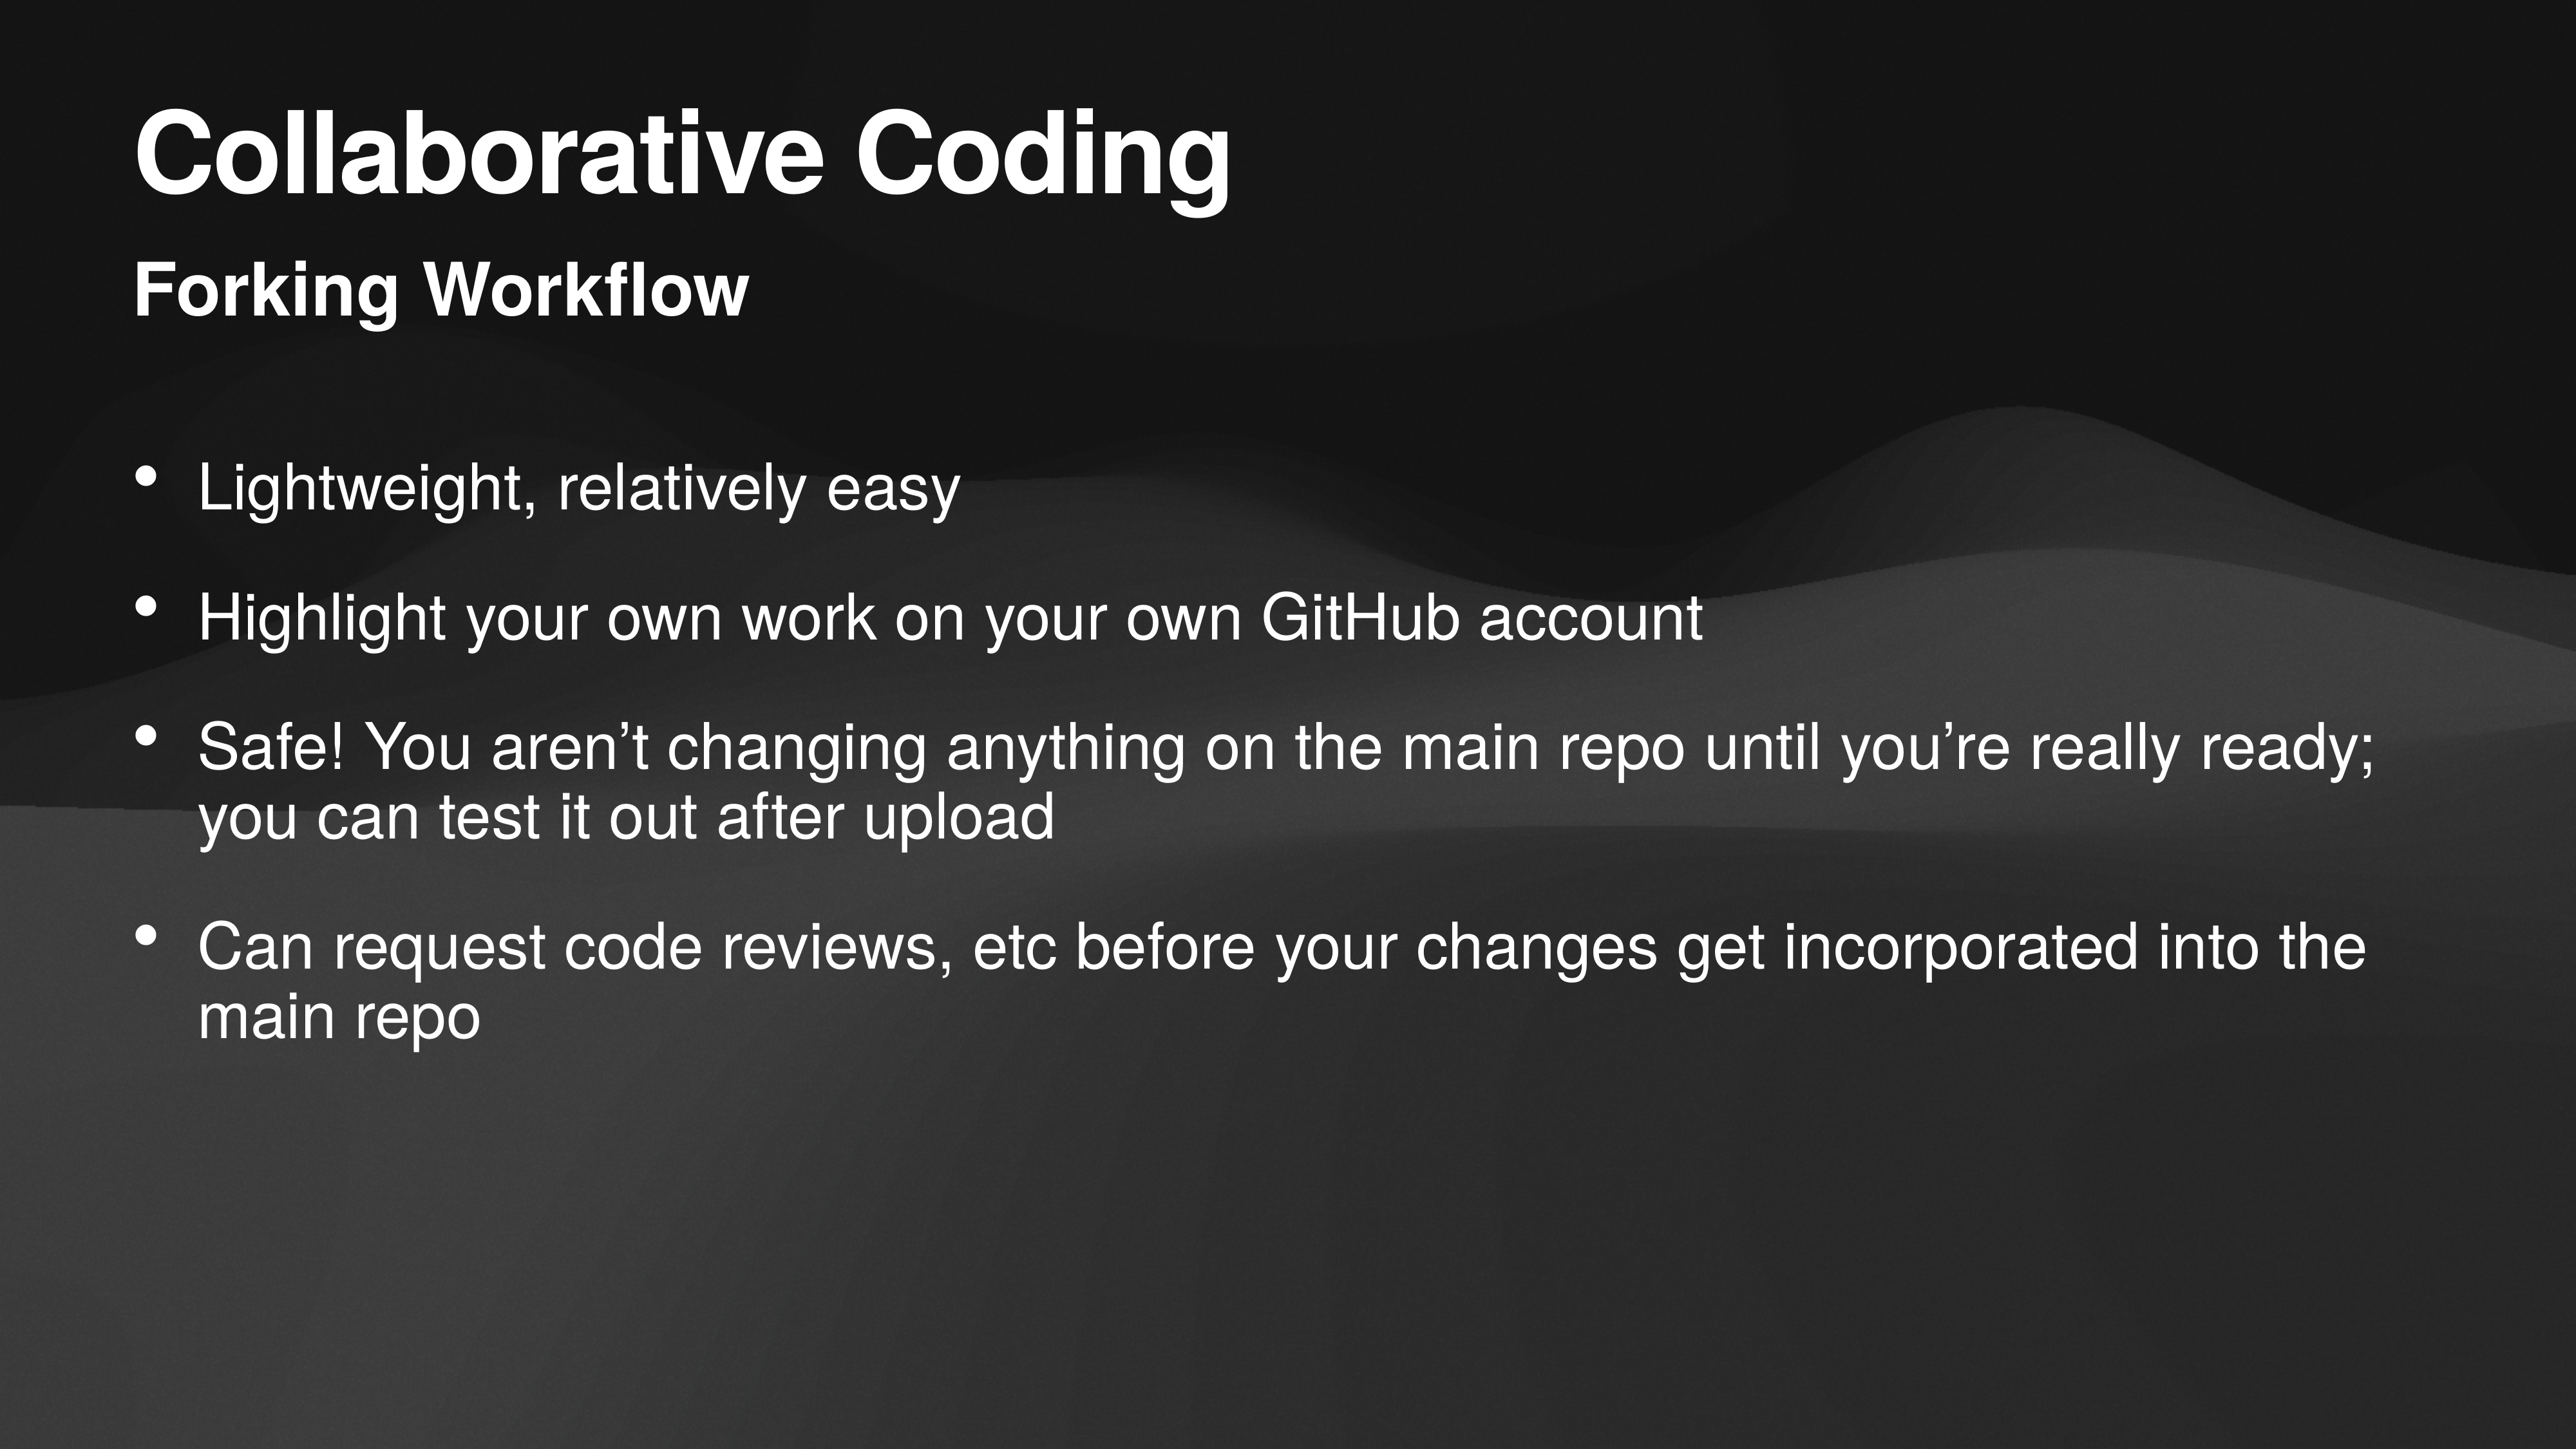

# Collaborative Coding
Forking Workflow
Lightweight, relatively easy
Highlight your own work on your own GitHub account
Safe! You aren’t changing anything on the main repo until you’re really ready; you can test it out after upload
Can request code reviews, etc before your changes get incorporated into the main repo